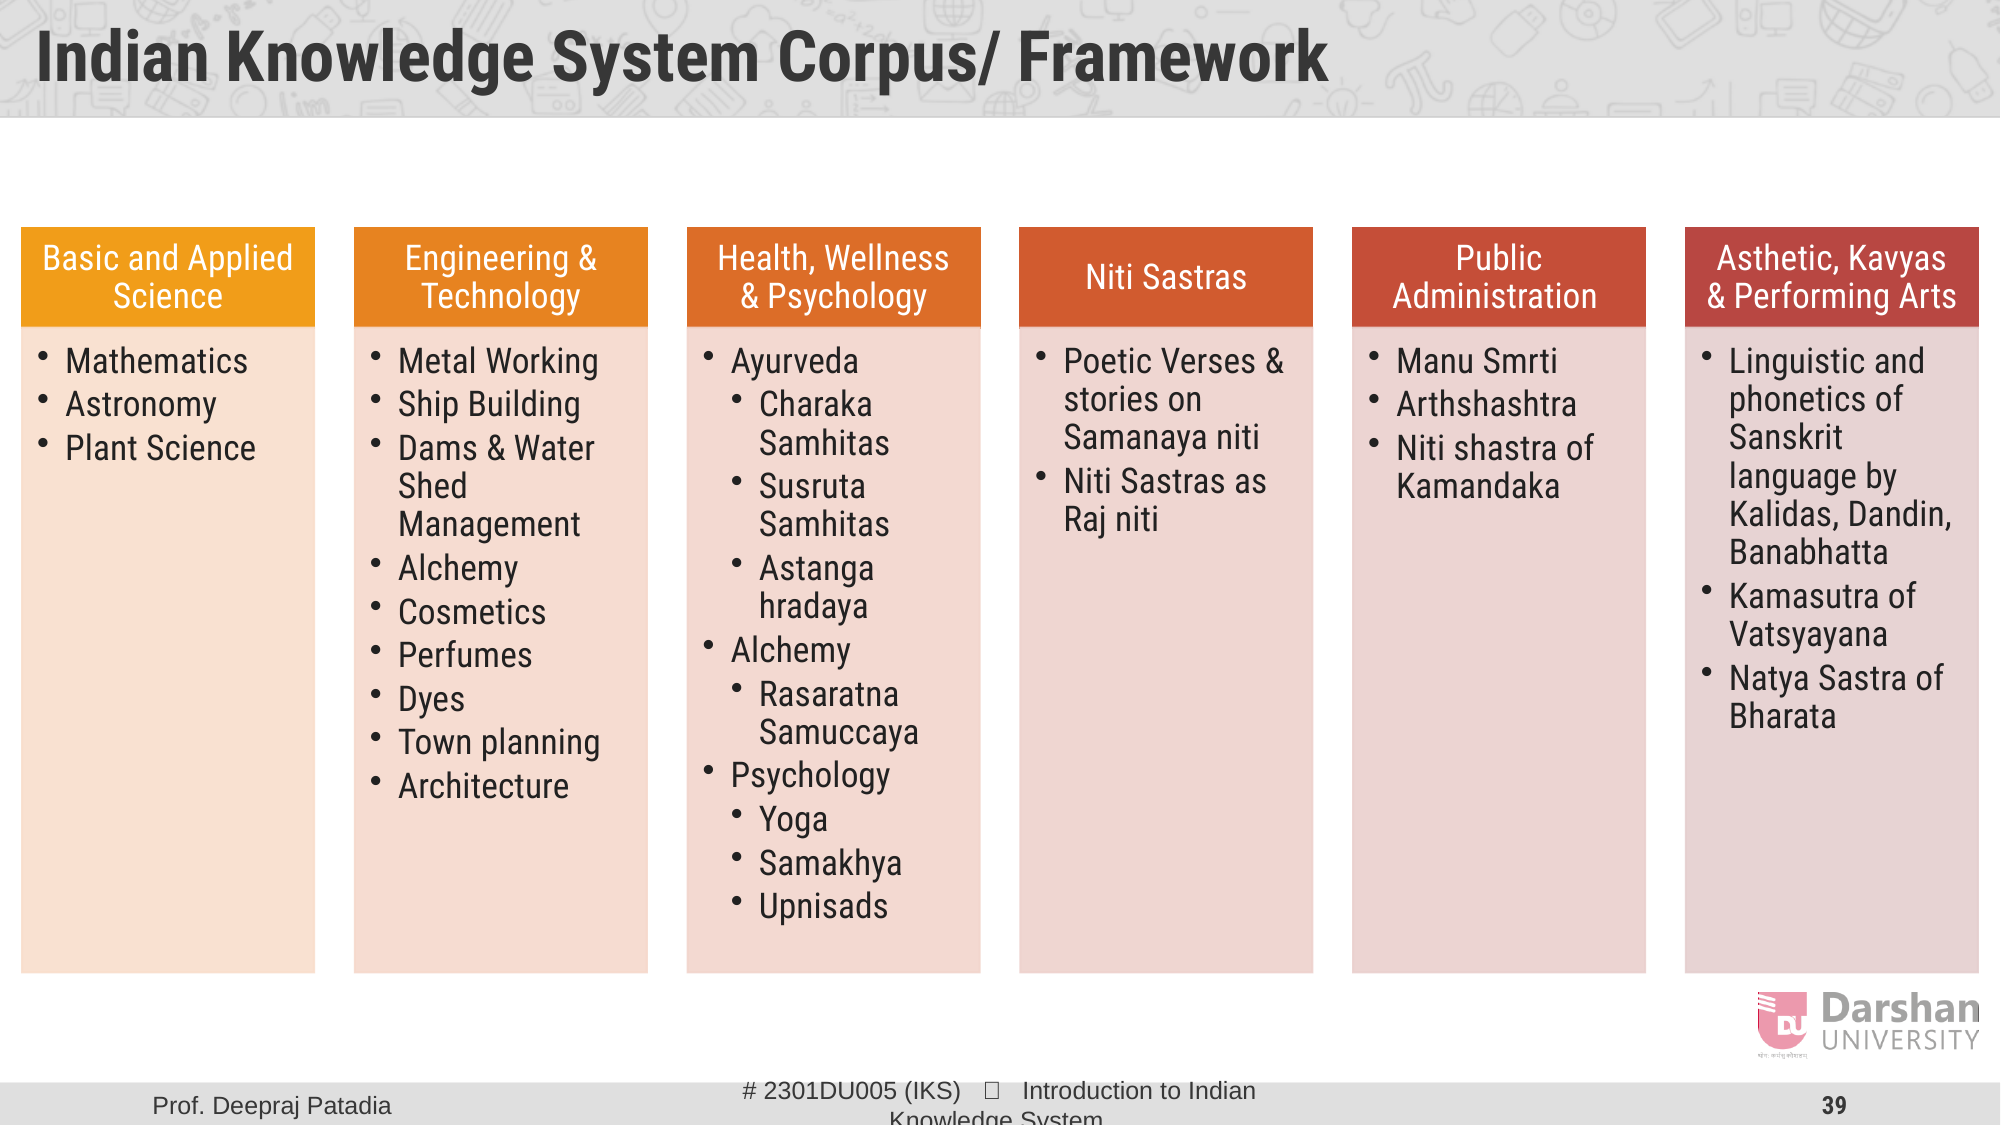

# Indian Knowledge System Corpus/ Framework
Basic and Applied Science
Mathematics
Astronomy
Plant Science
Engineering & Technology
Metal Working
Ship Building
Dams & Water Shed Management
Alchemy
Cosmetics
Perfumes
Dyes
Town planning
Architecture
Health, Wellness & Psychology
Ayurveda
Charaka Samhitas
Susruta Samhitas
Astanga hradaya
Alchemy
Rasaratna Samuccaya
Psychology
Yoga
Samakhya
Upnisads
Niti Sastras
Poetic Verses & stories on Samanaya niti
Niti Sastras as Raj niti
Public Administration
Manu Smrti
Arthshashtra
Niti shastra of Kamandaka
Asthetic, Kavyas & Performing Arts
Linguistic and phonetics of Sanskrit language by Kalidas, Dandin, Banabhatta
Kamasutra of Vatsyayana
Natya Sastra of Bharata